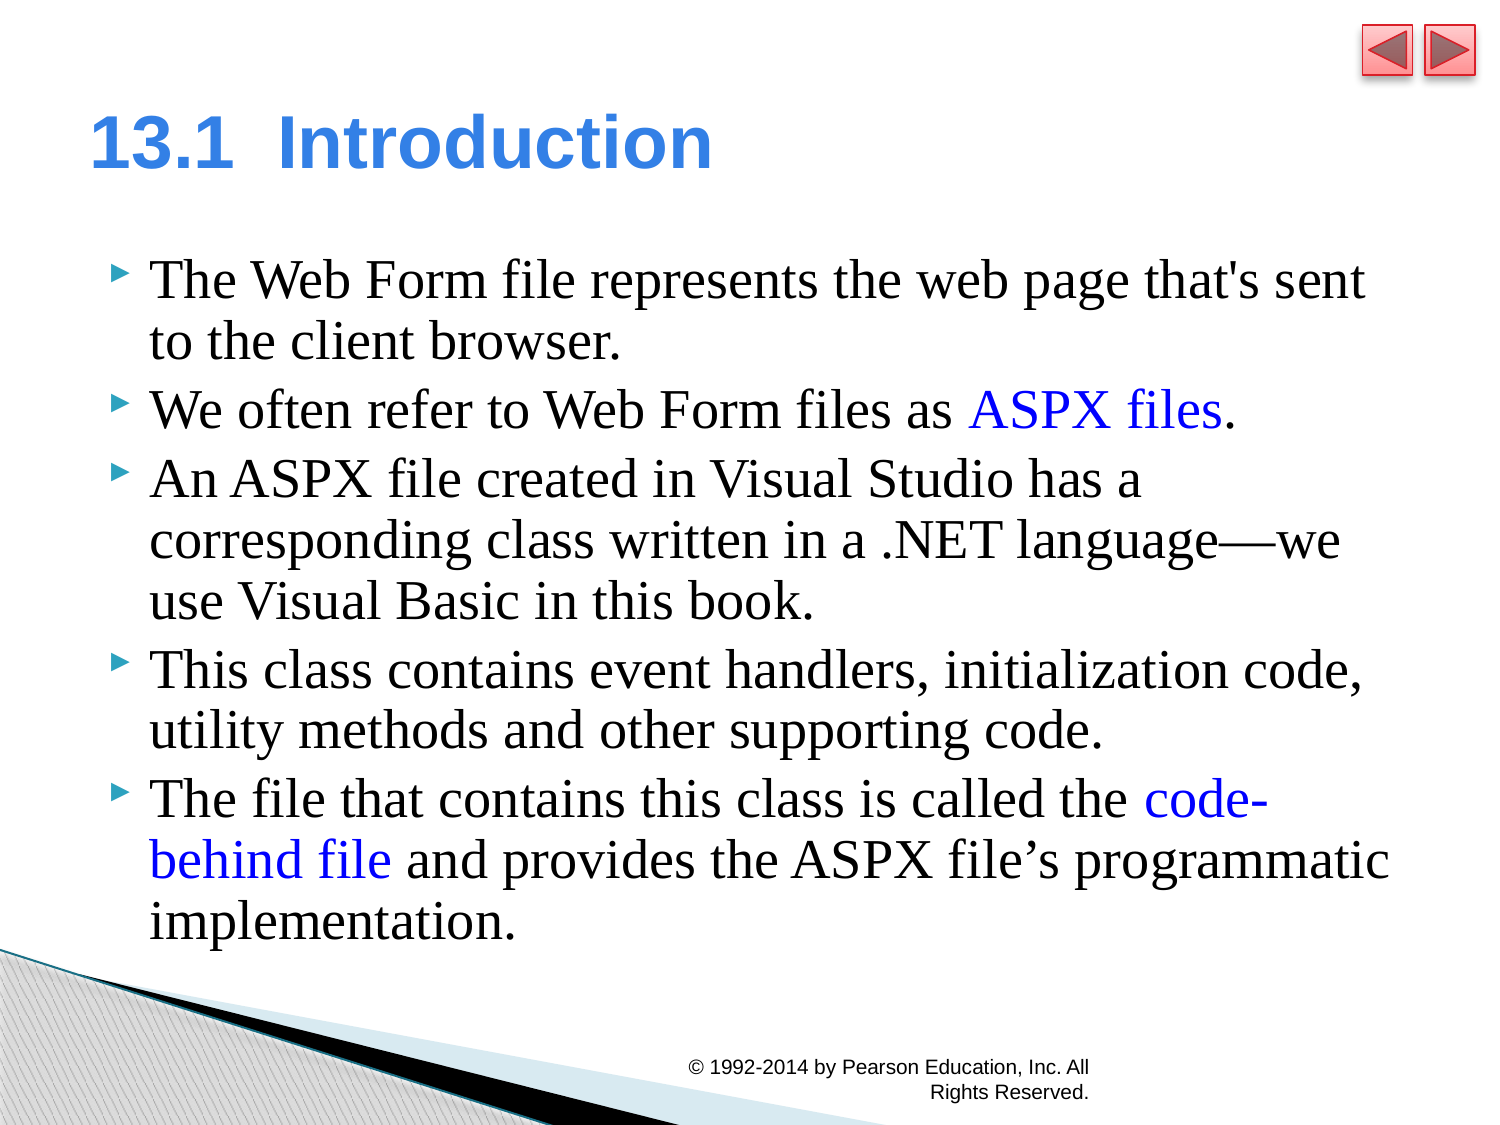

# 13.1  Introduction
The Web Form file represents the web page that's sent to the client browser.
We often refer to Web Form files as ASPX files.
An ASPX file created in Visual Studio has a corresponding class written in a .NET language—we use Visual Basic in this book.
This class contains event handlers, initialization code, utility methods and other supporting code.
The file that contains this class is called the code-behind file and provides the ASPX file’s programmatic implementation.
© 1992-2014 by Pearson Education, Inc. All Rights Reserved.